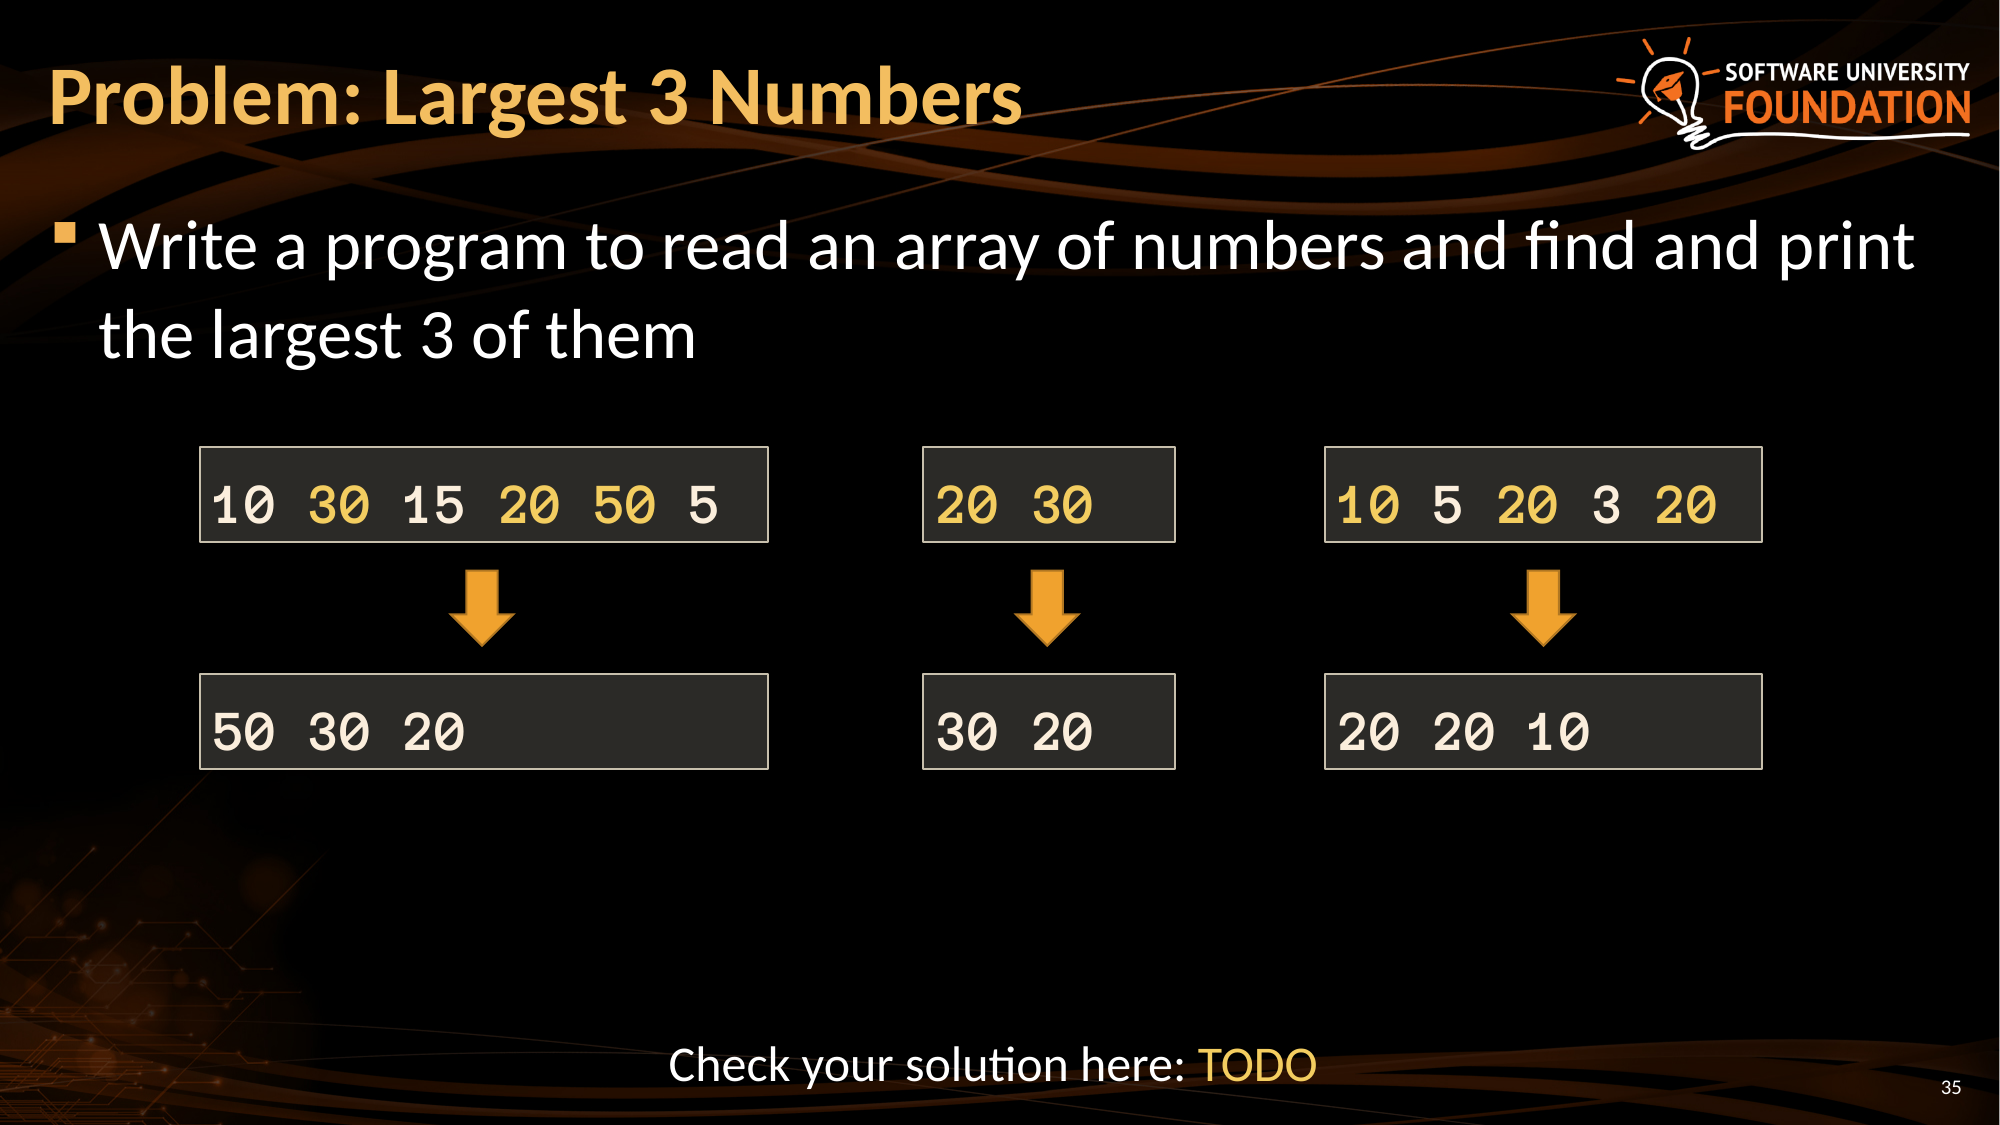

# Problem: Largest 3 Numbers
Write a program to read an array of numbers and find and print the largest 3 of them
10 30 15 20 50 5
20 30
10 5 20 3 20

50 30 20
30 20
20 20 10
Check your solution here: TODO
35